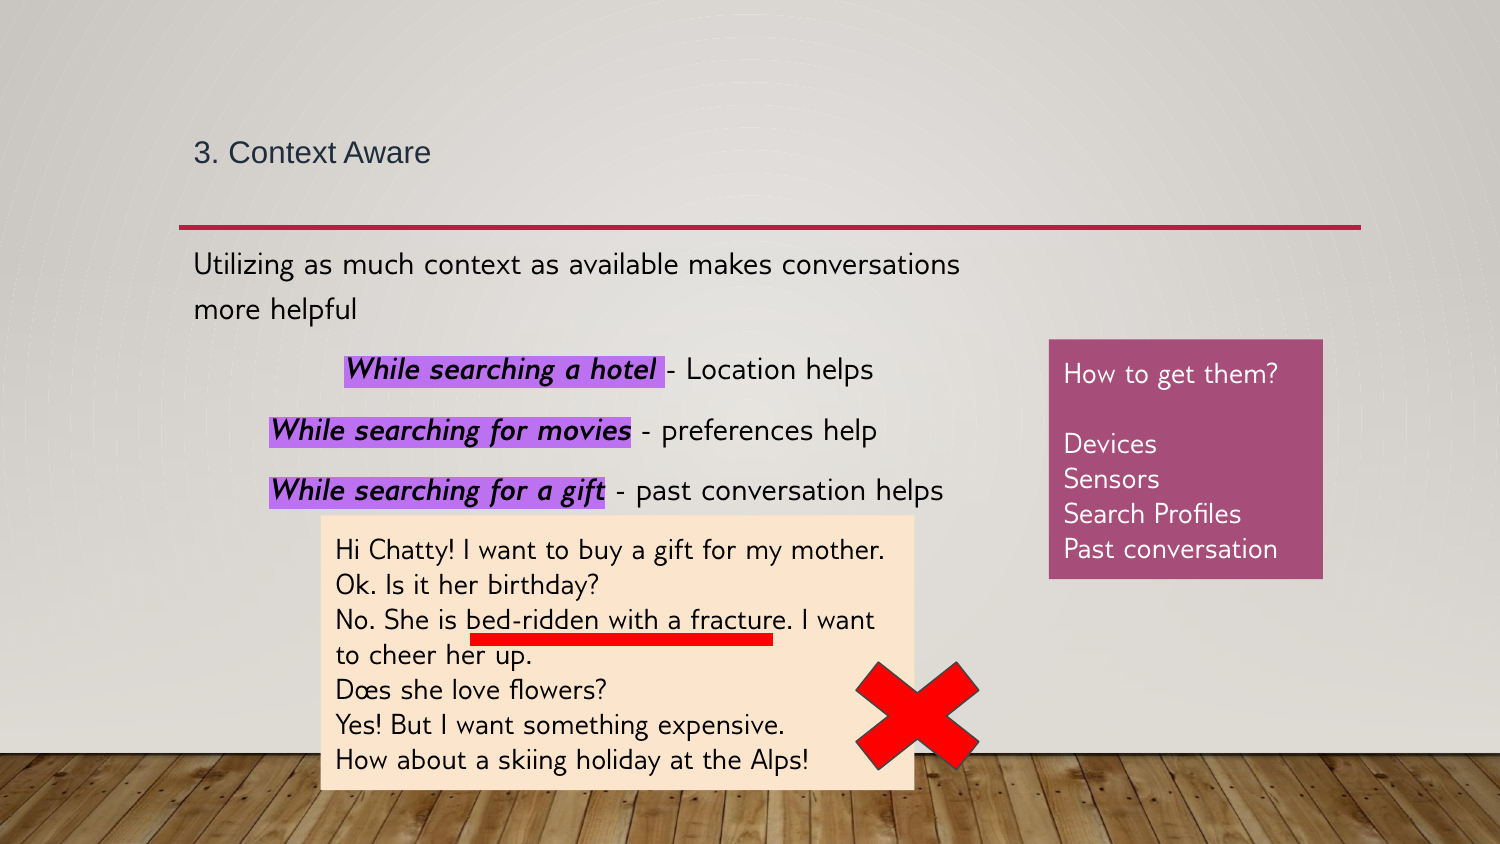

# 3. Context Aware
Utilizing as much context as available makes conversations more helpful
	While searching a hotel - Location helps
While searching for movies - preferences help
While searching for a gift - past conversation helps

How to get them?

Devices
Sensors
Search Profiles
Past conversation
Hi Chatty! I want to buy a gift for my mother.
Ok. Is it her birthday?
No. She is bed-ridden with a fracture. I want to cheer her up.
Does she love flowers?
Yes! But I want something expensive.
How about a skiing holiday at the Alps!